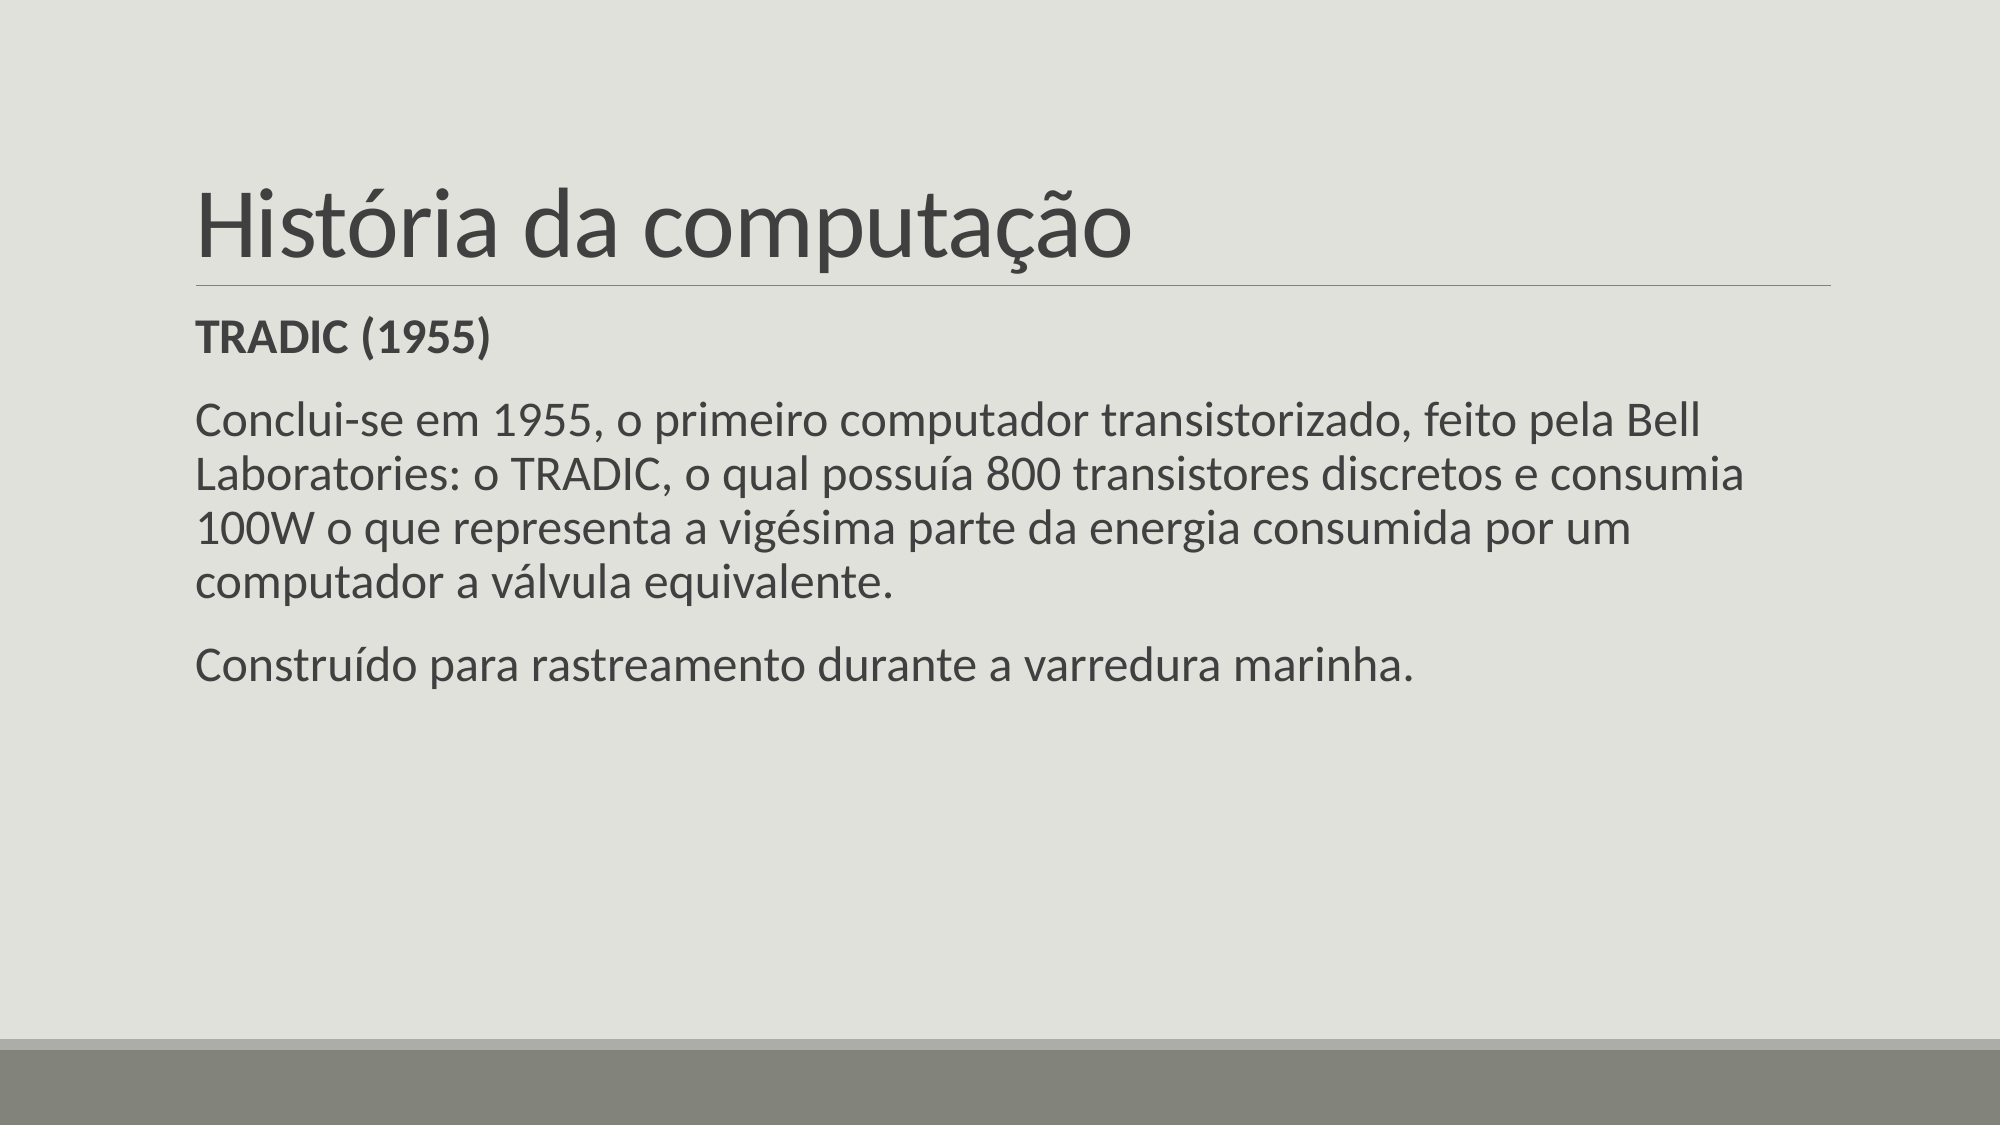

# História da computação
TRADIC (1955)
Conclui-se em 1955, o primeiro computador transistorizado, feito pela Bell Laboratories: o TRADIC, o qual possuía 800 transistores discretos e consumia 100W o que representa a vigésima parte da energia consumida por um computador a válvula equivalente.
Construído para rastreamento durante a varredura marinha.